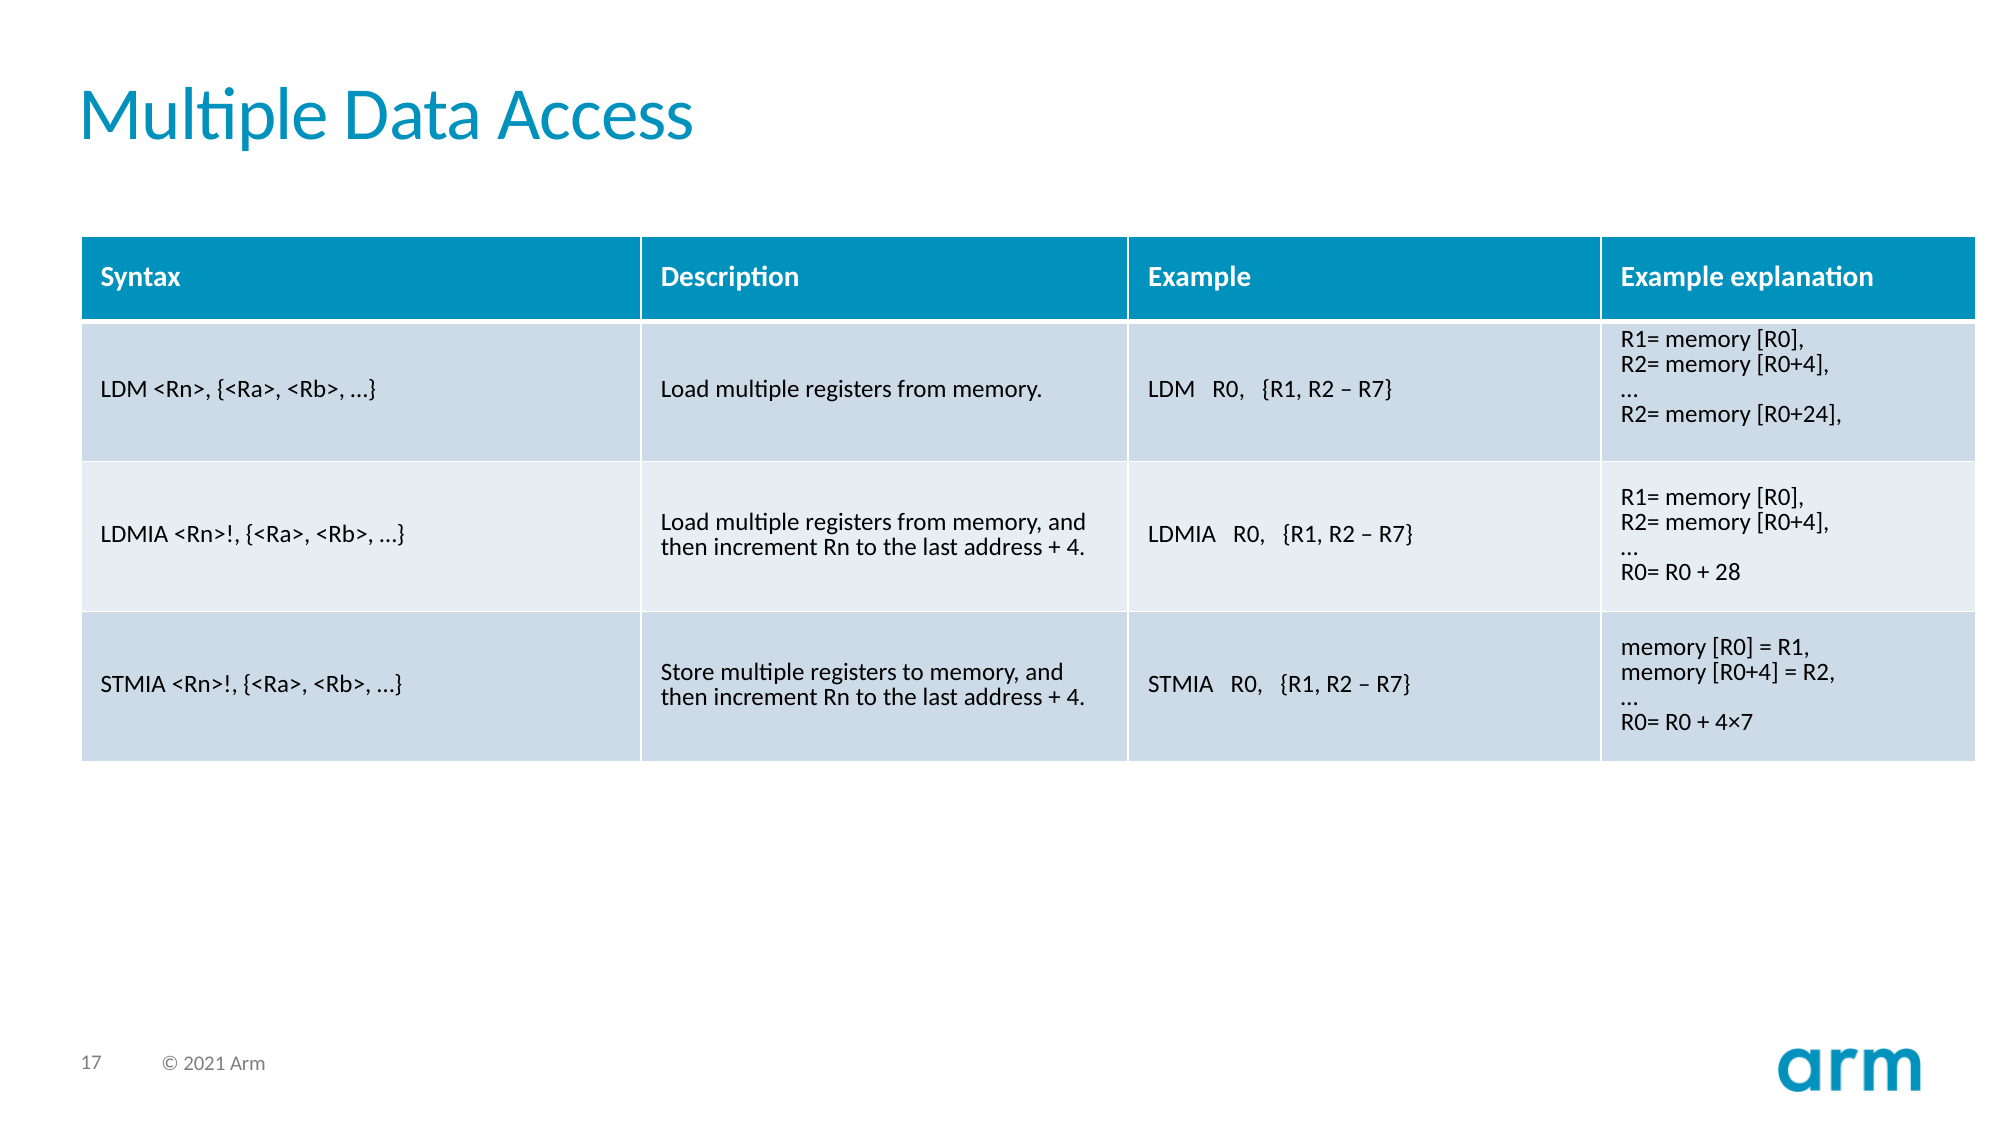

# Multiple Data Access
| Syntax | Description | Example | Example explanation |
| --- | --- | --- | --- |
| LDM <Rn>, {<Ra>, <Rb>, …} | Load multiple registers from memory. | LDM R0, {R1, R2 – R7} | R1= memory [R0], R2= memory [R0+4], … R2= memory [R0+24], |
| LDMIA <Rn>!, {<Ra>, <Rb>, …} | Load multiple registers from memory, and then increment Rn to the last address + 4. | LDMIA R0, {R1, R2 – R7} | R1= memory [R0], R2= memory [R0+4], … R0= R0 + 28 |
| STMIA <Rn>!, {<Ra>, <Rb>, …} | Store multiple registers to memory, and then increment Rn to the last address + 4. | STMIA R0, {R1, R2 – R7} | memory [R0] = R1, memory [R0+4] = R2, … R0= R0 + 4×7 |